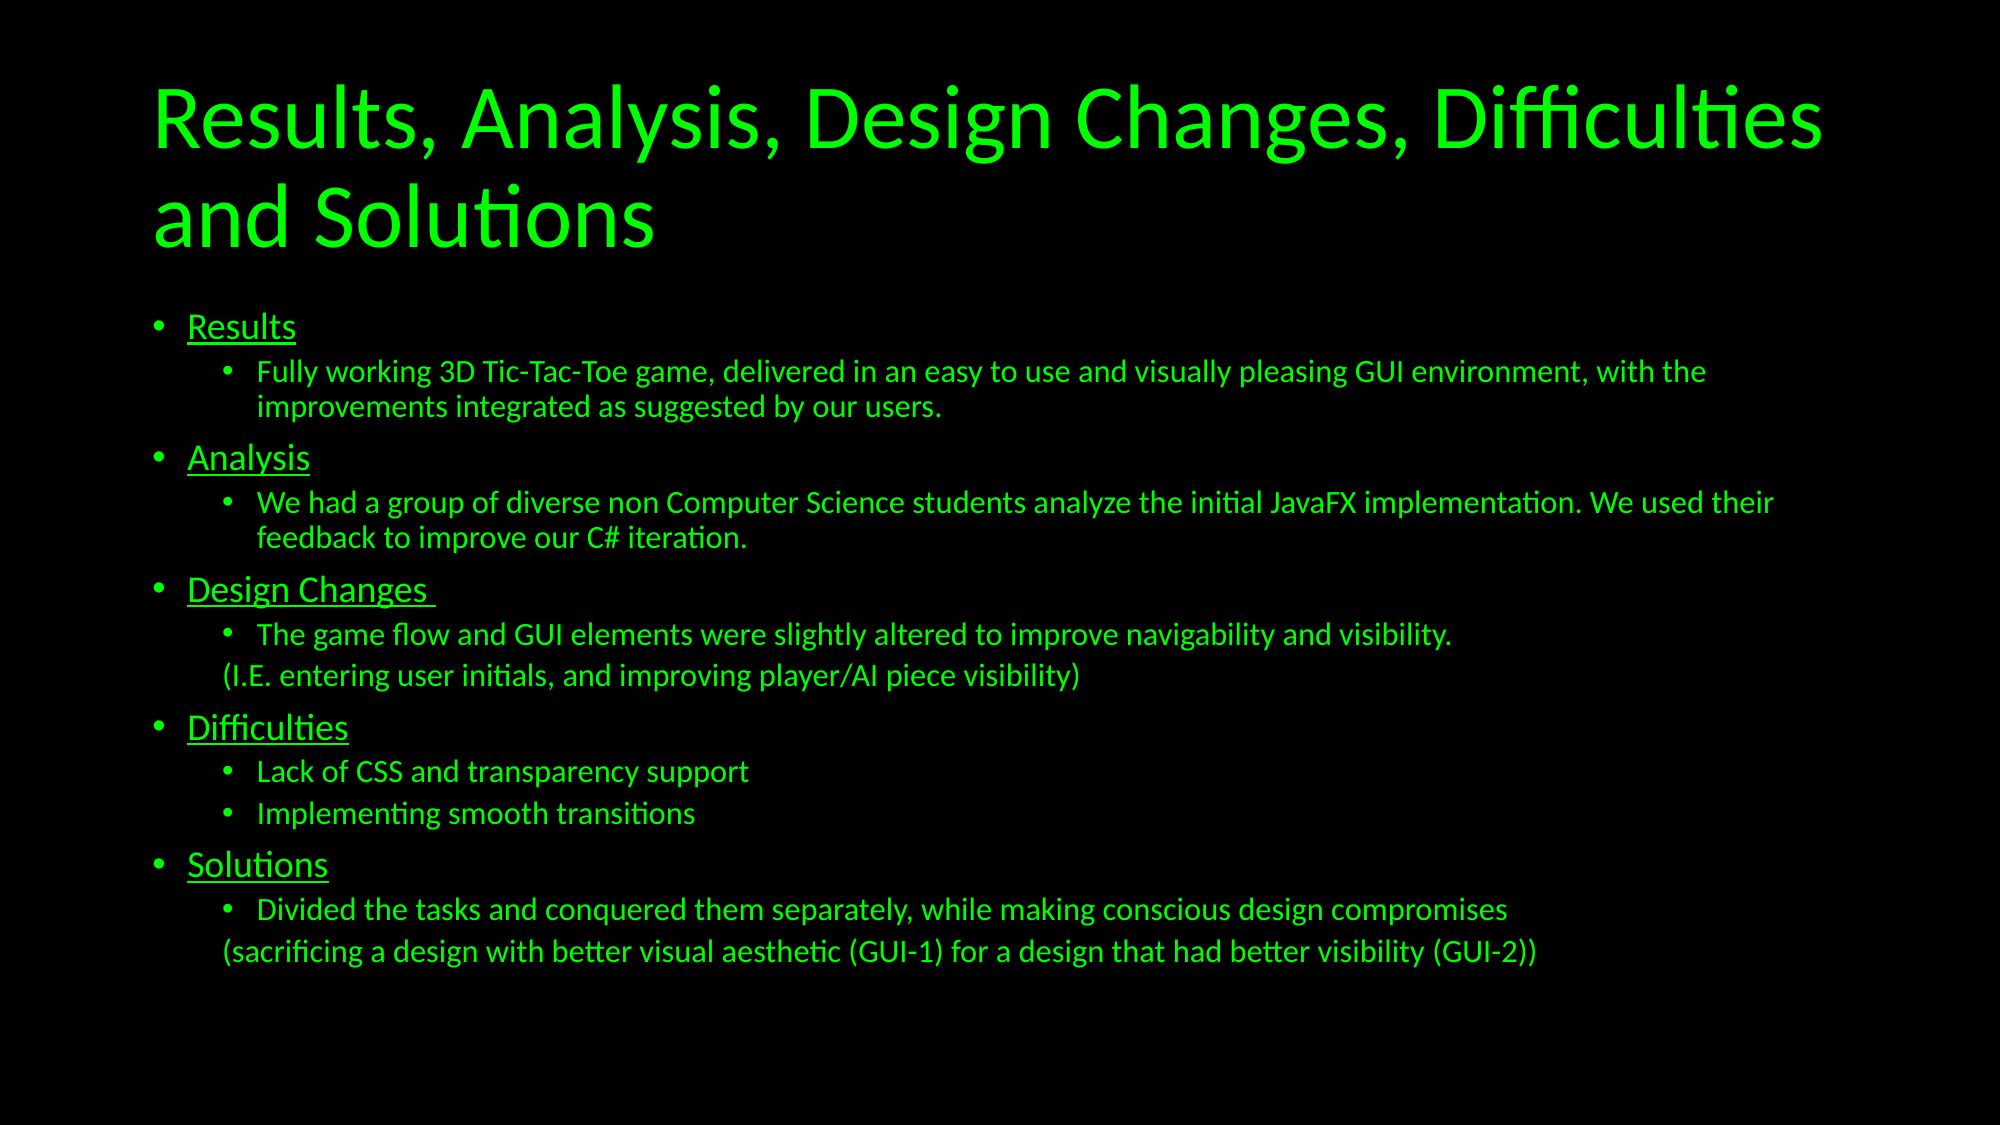

# Results, Analysis, Design Changes, Difficulties and Solutions
Results
Fully working 3D Tic-Tac-Toe game, delivered in an easy to use and visually pleasing GUI environment, with the improvements integrated as suggested by our users.
Analysis
We had a group of diverse non Computer Science students analyze the initial JavaFX implementation. We used their feedback to improve our C# iteration.
Design Changes
The game flow and GUI elements were slightly altered to improve navigability and visibility.
(I.E. entering user initials, and improving player/AI piece visibility)
Difficulties
Lack of CSS and transparency support
Implementing smooth transitions
Solutions
Divided the tasks and conquered them separately, while making conscious design compromises
(sacrificing a design with better visual aesthetic (GUI-1) for a design that had better visibility (GUI-2))